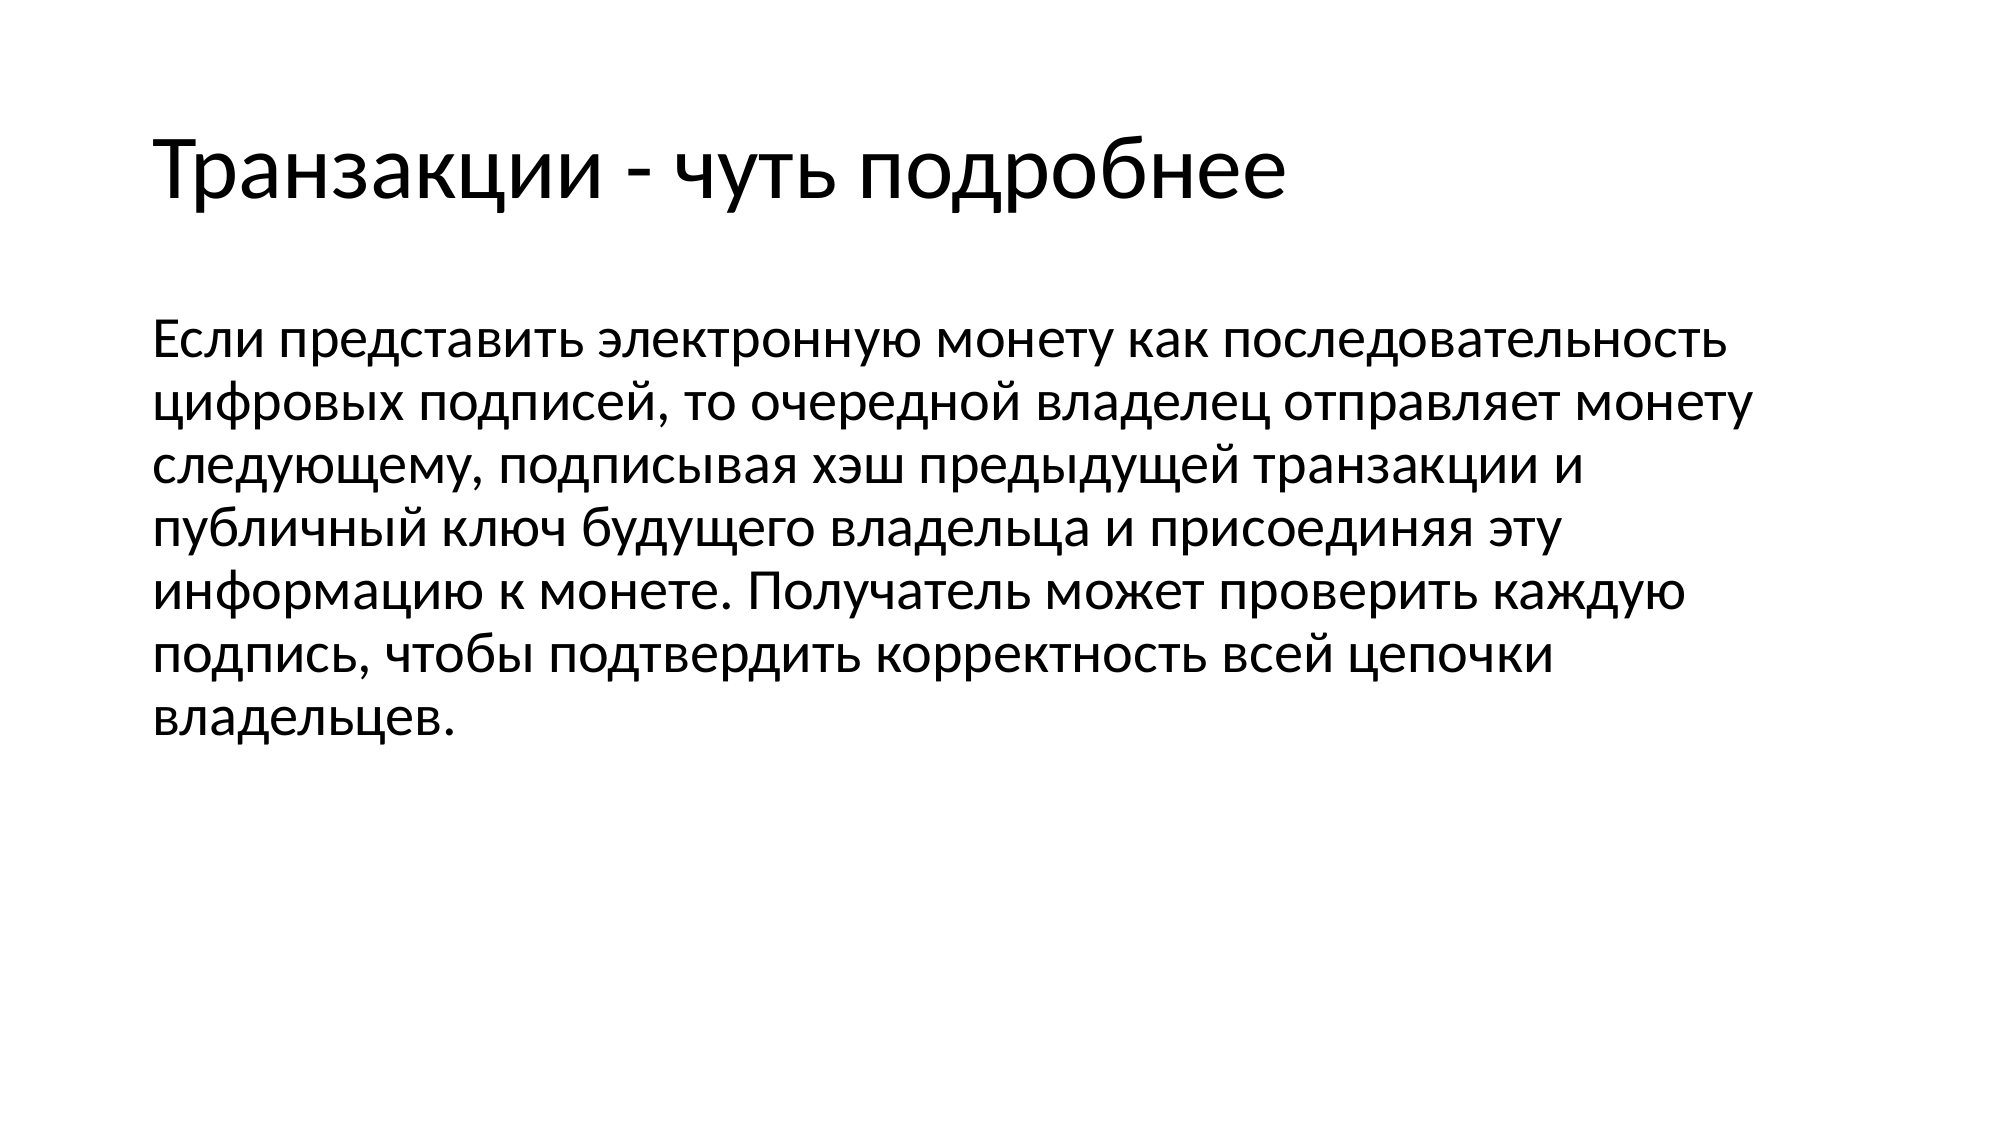

# Транзакции - чуть подробнее
Если представить электронную монету как последовательность цифровых подписей, то очередной владелец отправляет монету следующему, подписывая хэш предыдущей транзакции и публичный ключ будущего владельца и присоединяя эту информацию к монете. Получатель может проверить каждую подпись, чтобы подтвердить корректность всей цепочки владельцев.